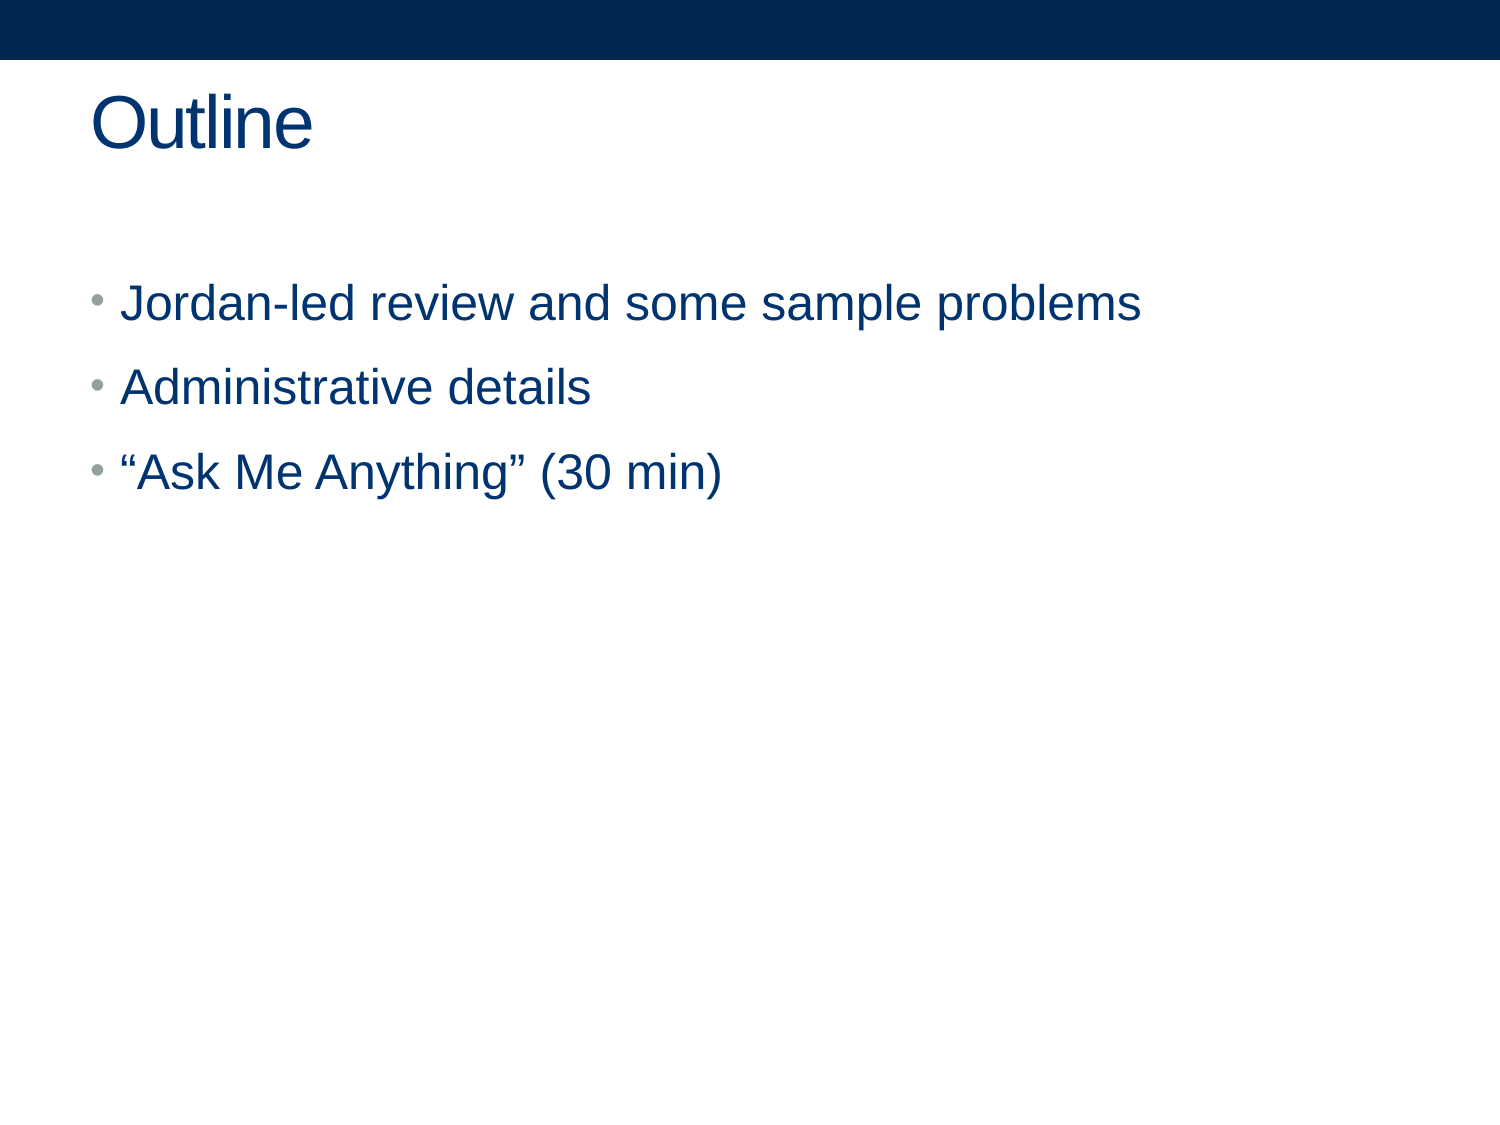

# Outline
Jordan-led review and some sample problems
Administrative details
“Ask Me Anything” (30 min)